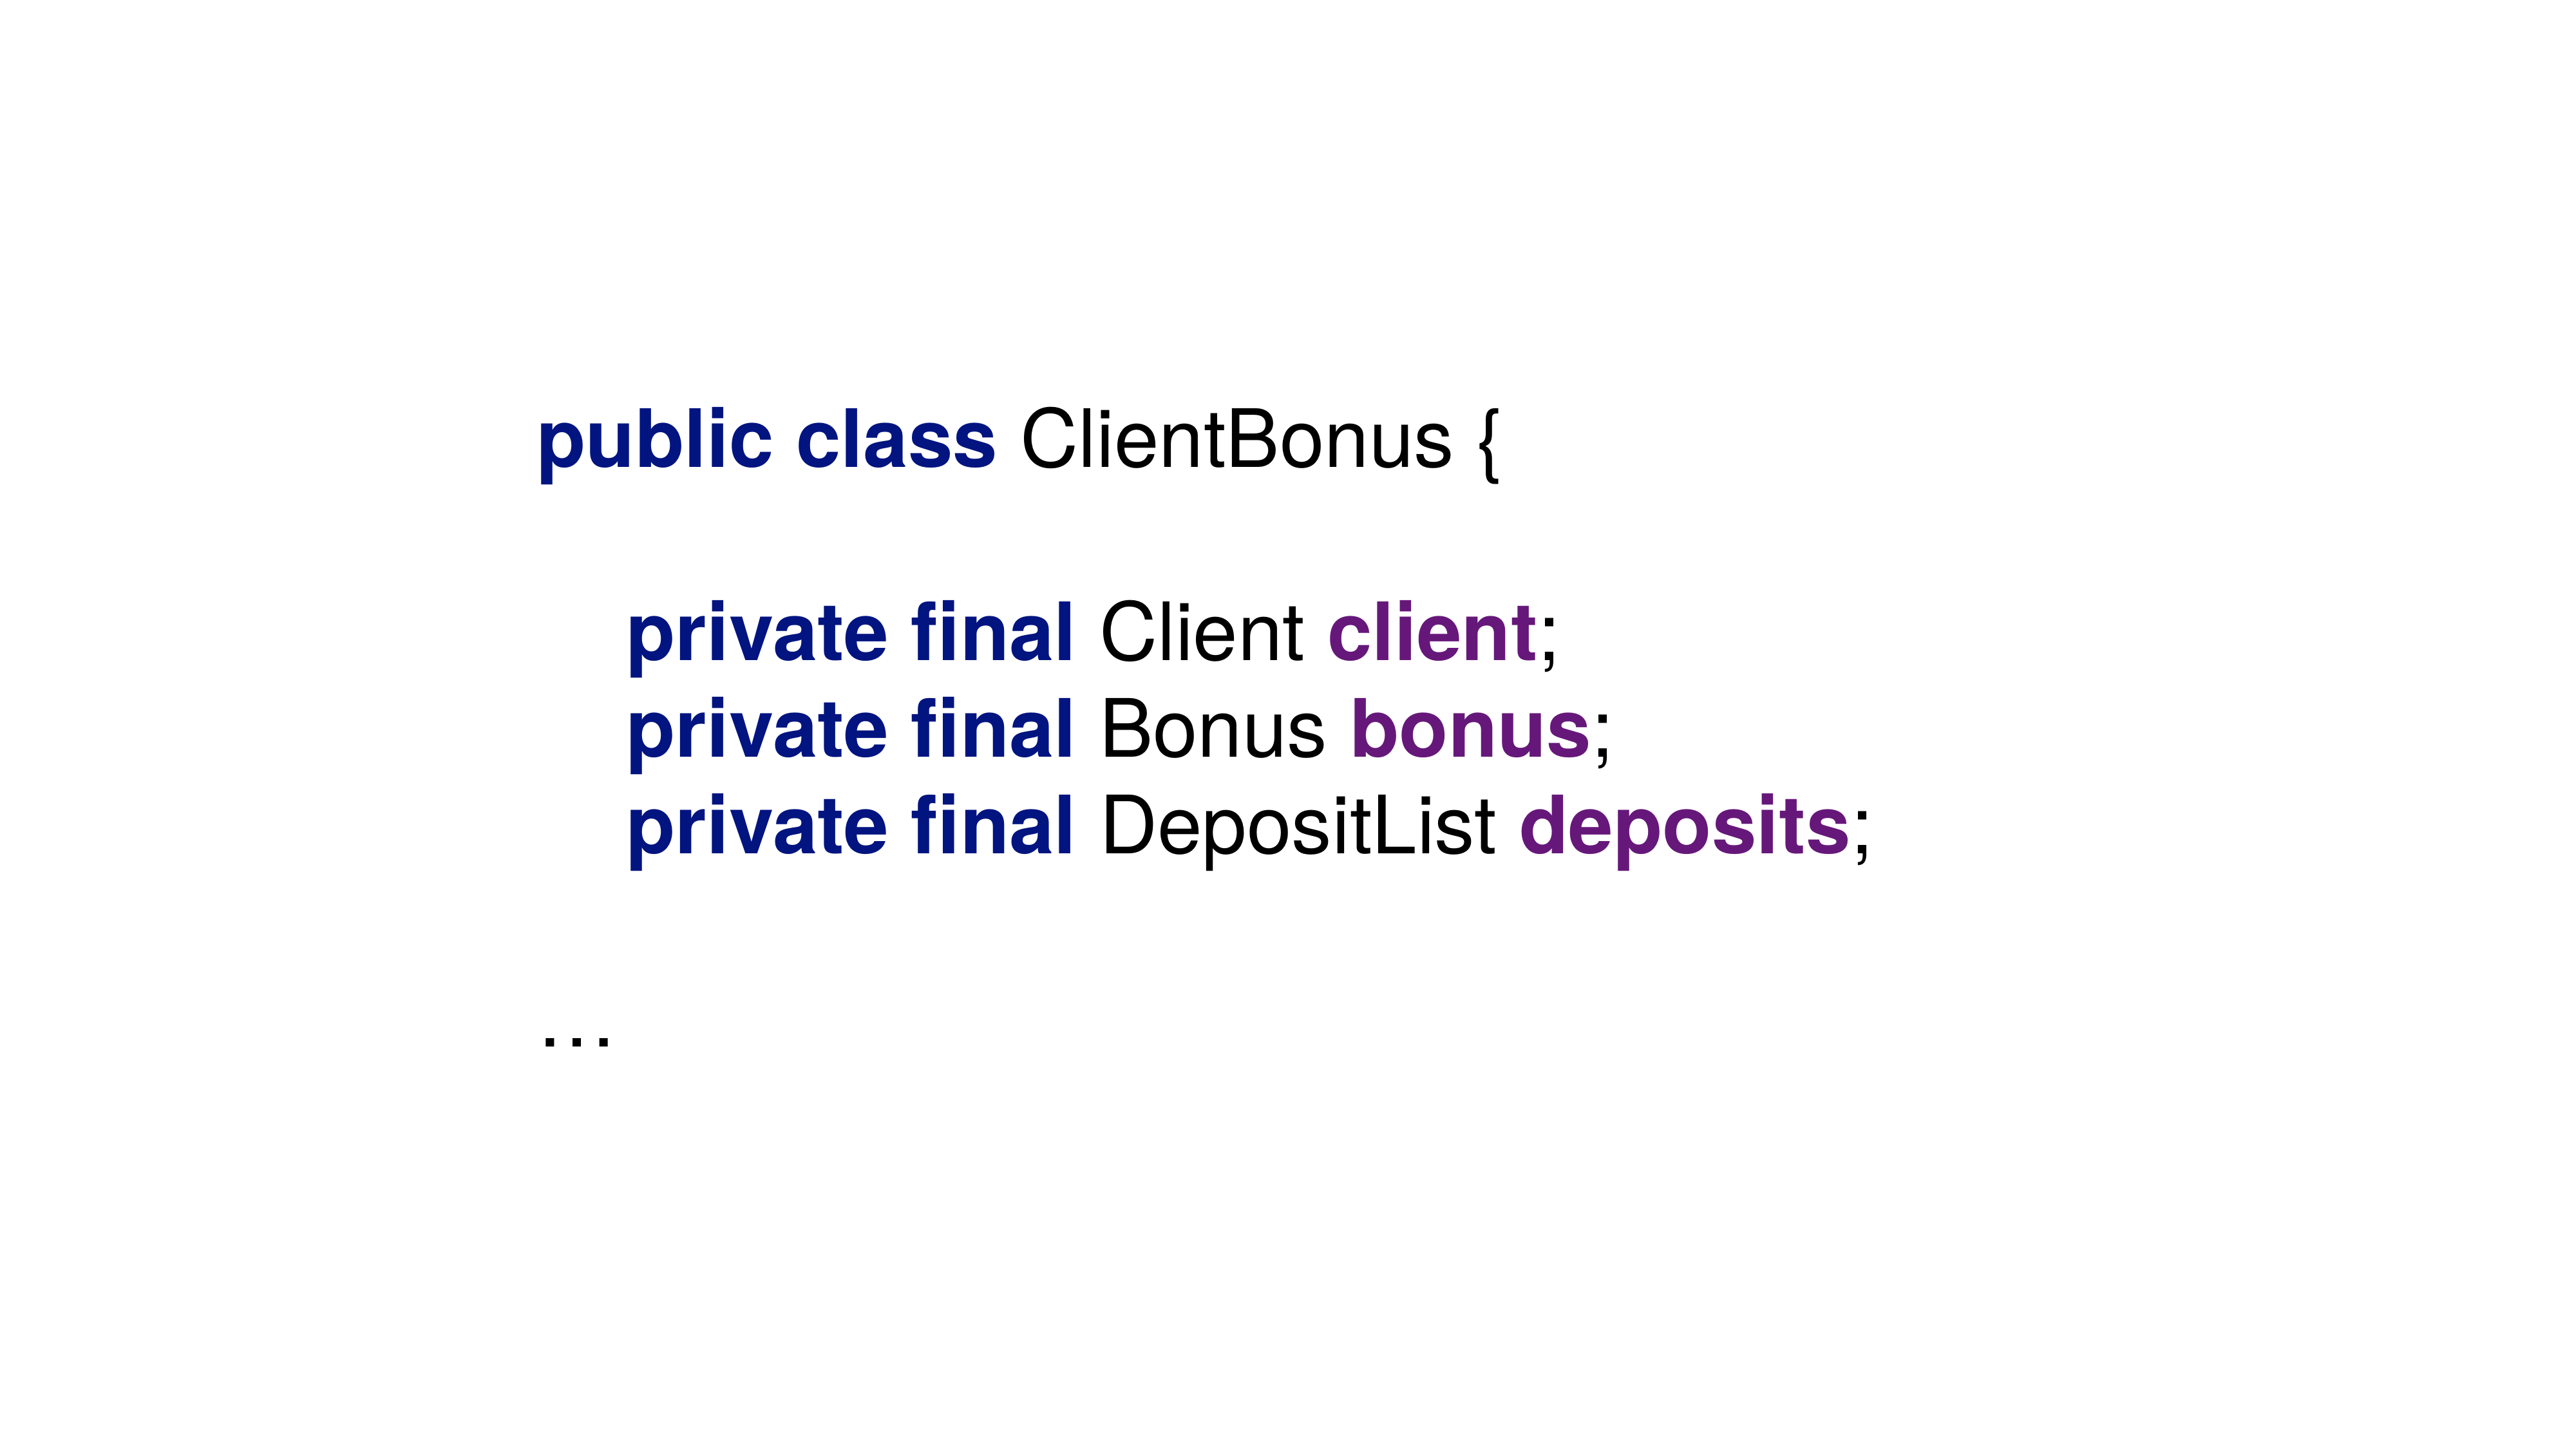

public class ClientBonus {

    private final Client client;
    private final Bonus bonus;
    private final DepositList deposits;

…